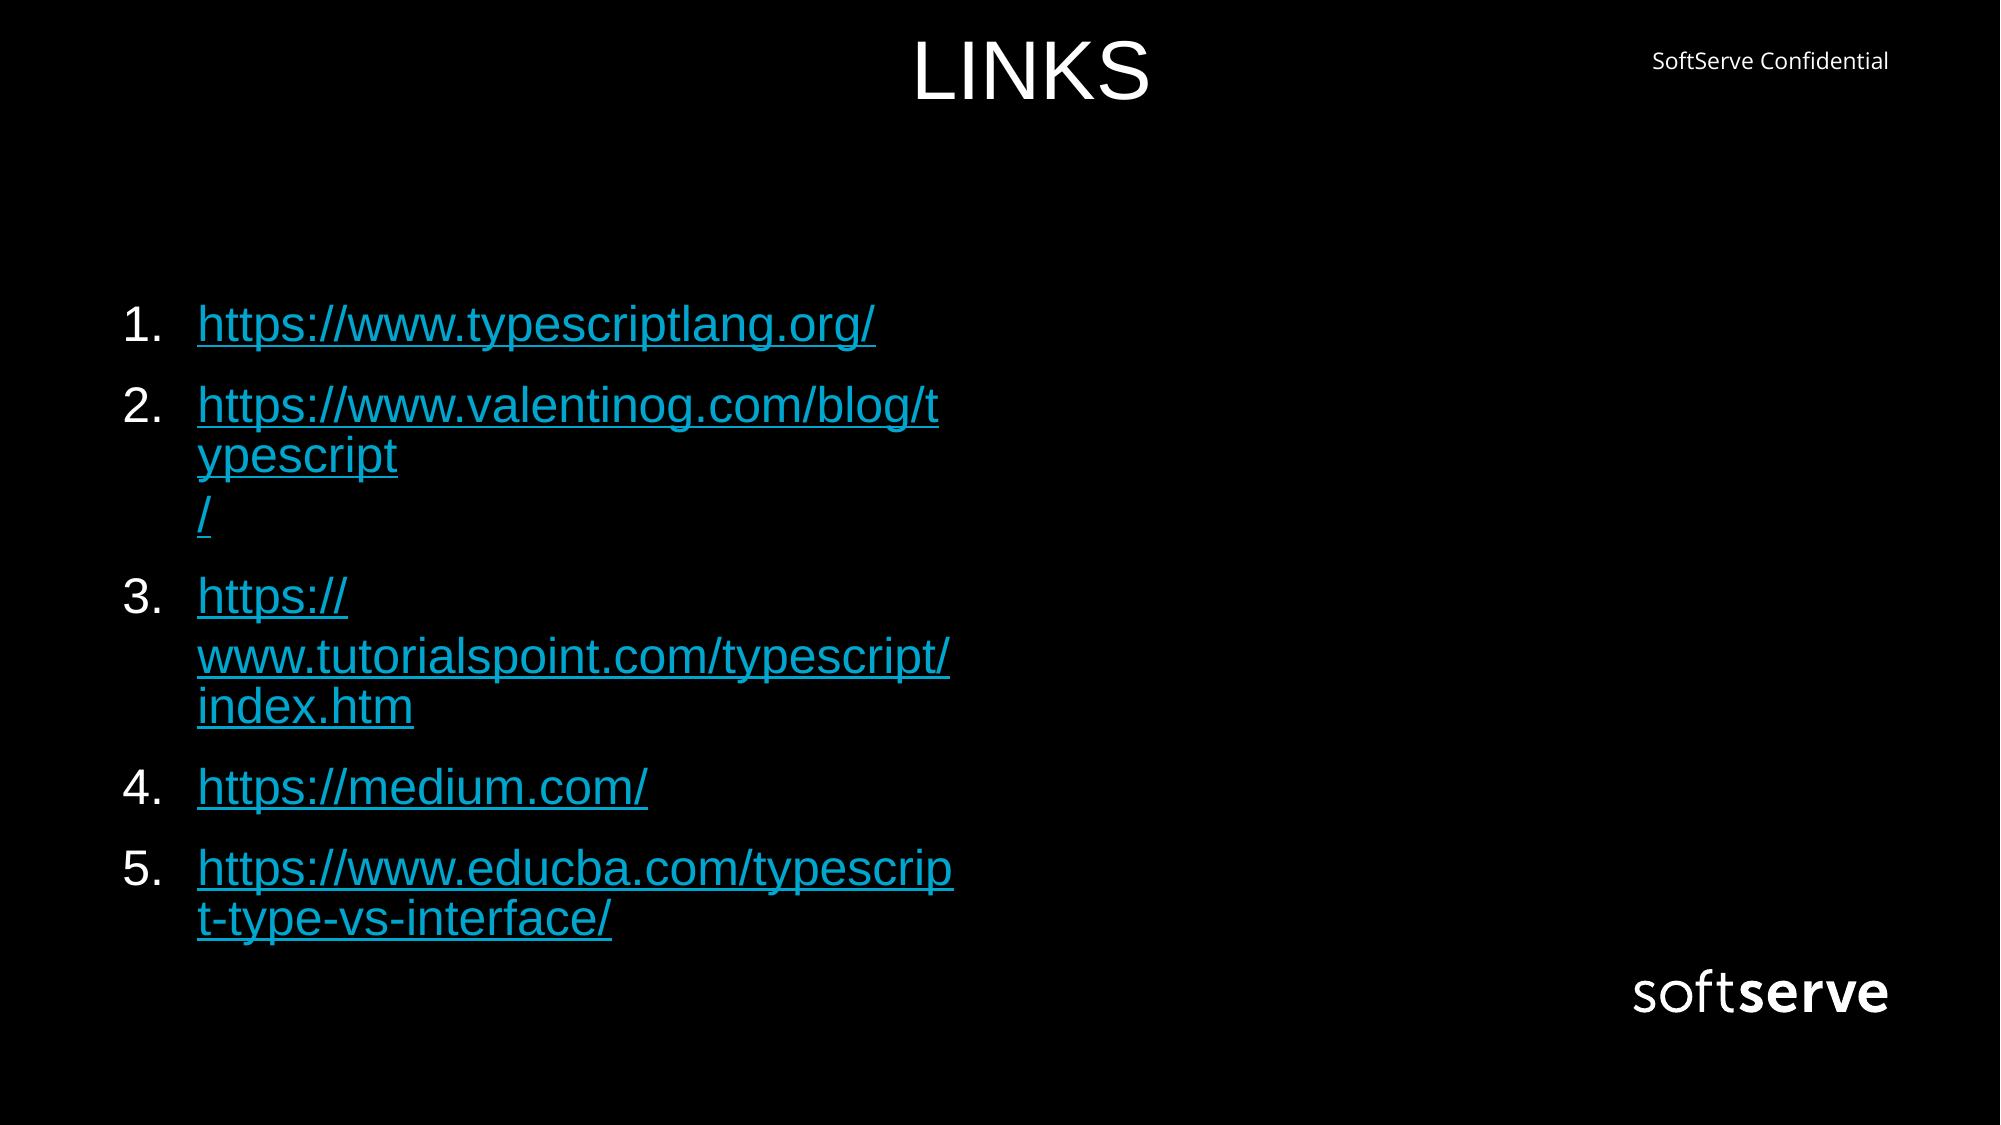

# LINKS
https://www.typescriptlang.org/
https://www.valentinog.com/blog/typescript/
https://www.tutorialspoint.com/typescript/index.htm
https://medium.com/
https://www.educba.com/typescript-type-vs-interface/